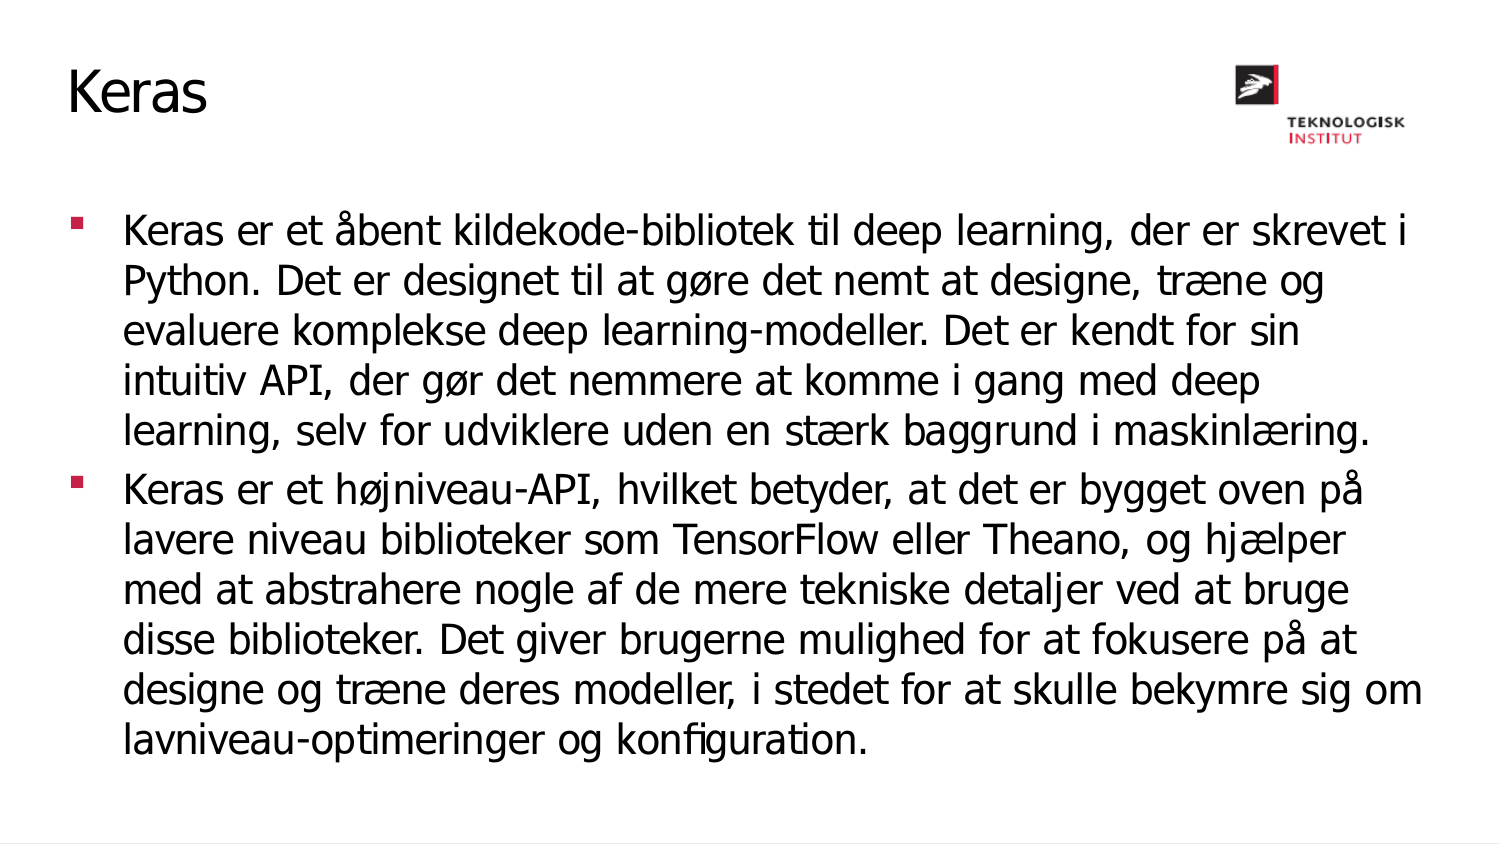

Keras
Keras er et åbent kildekode-bibliotek til deep learning, der er skrevet i Python. Det er designet til at gøre det nemt at designe, træne og evaluere komplekse deep learning-modeller. Det er kendt for sin intuitiv API, der gør det nemmere at komme i gang med deep learning, selv for udviklere uden en stærk baggrund i maskinlæring.
Keras er et højniveau-API, hvilket betyder, at det er bygget oven på lavere niveau biblioteker som TensorFlow eller Theano, og hjælper med at abstrahere nogle af de mere tekniske detaljer ved at bruge disse biblioteker. Det giver brugerne mulighed for at fokusere på at designe og træne deres modeller, i stedet for at skulle bekymre sig om lavniveau-optimeringer og konfiguration.